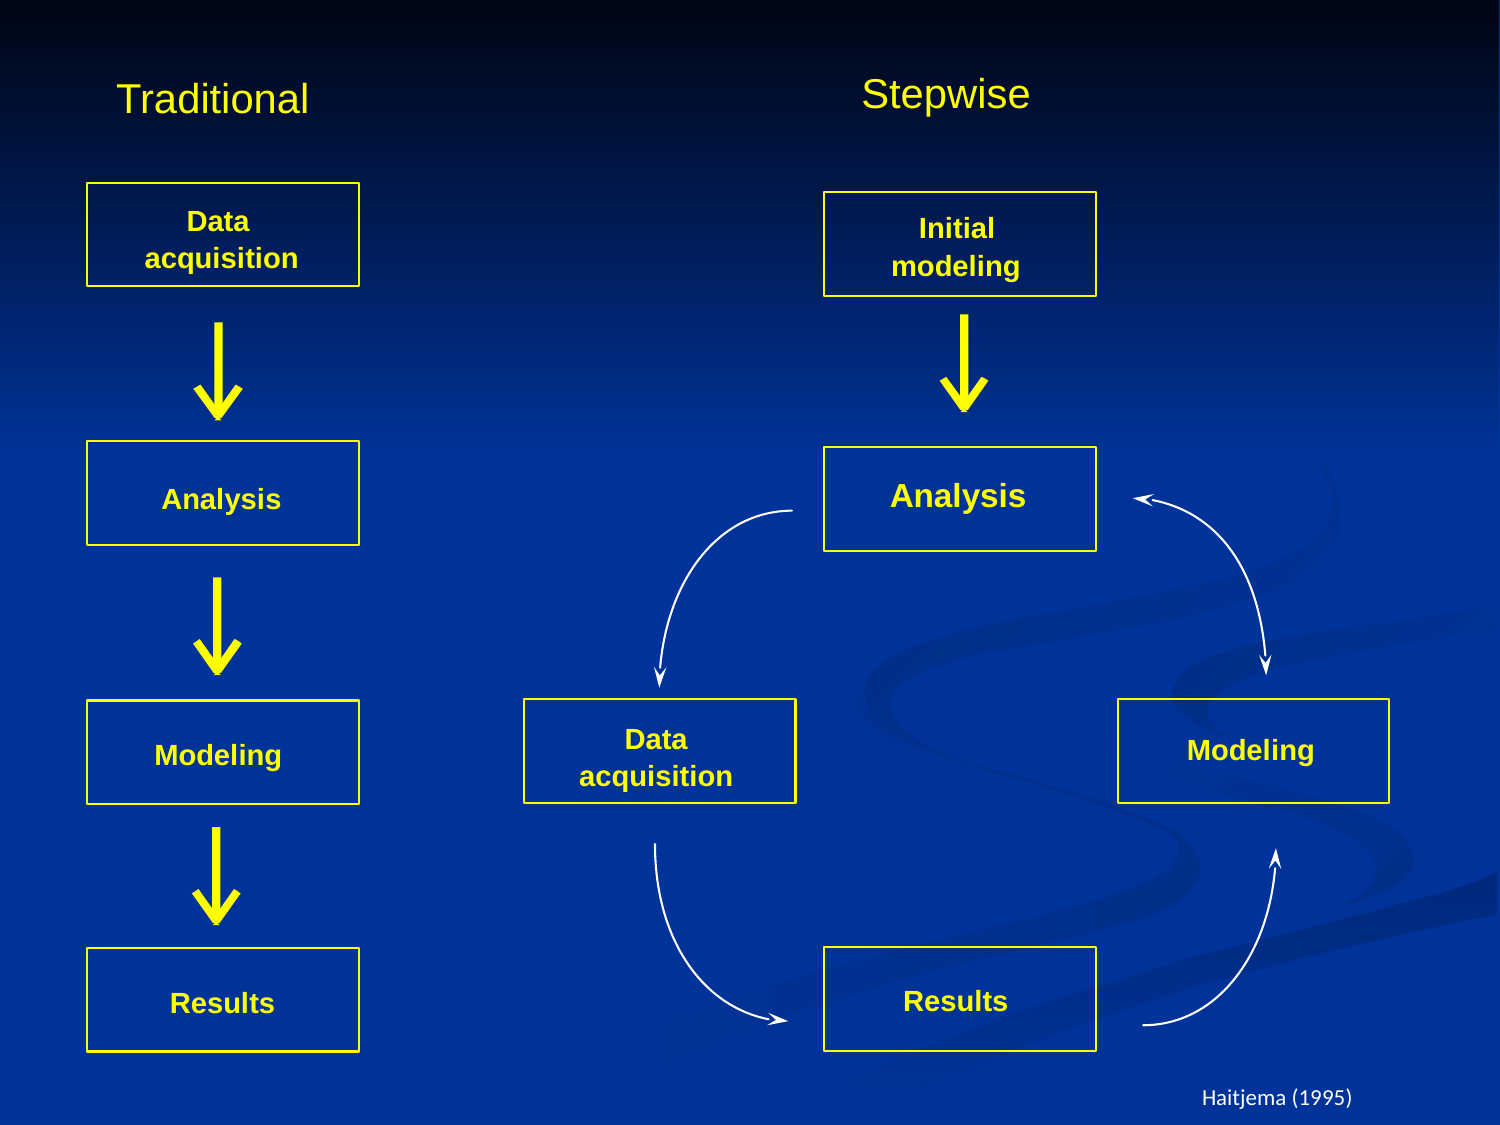

Stepwise
Traditional

Initial
modeling

Analysis
Data
acquisition

Analysis

Data
acquisition

Modeling

Results

Modeling

Results
Haitjema (1995)